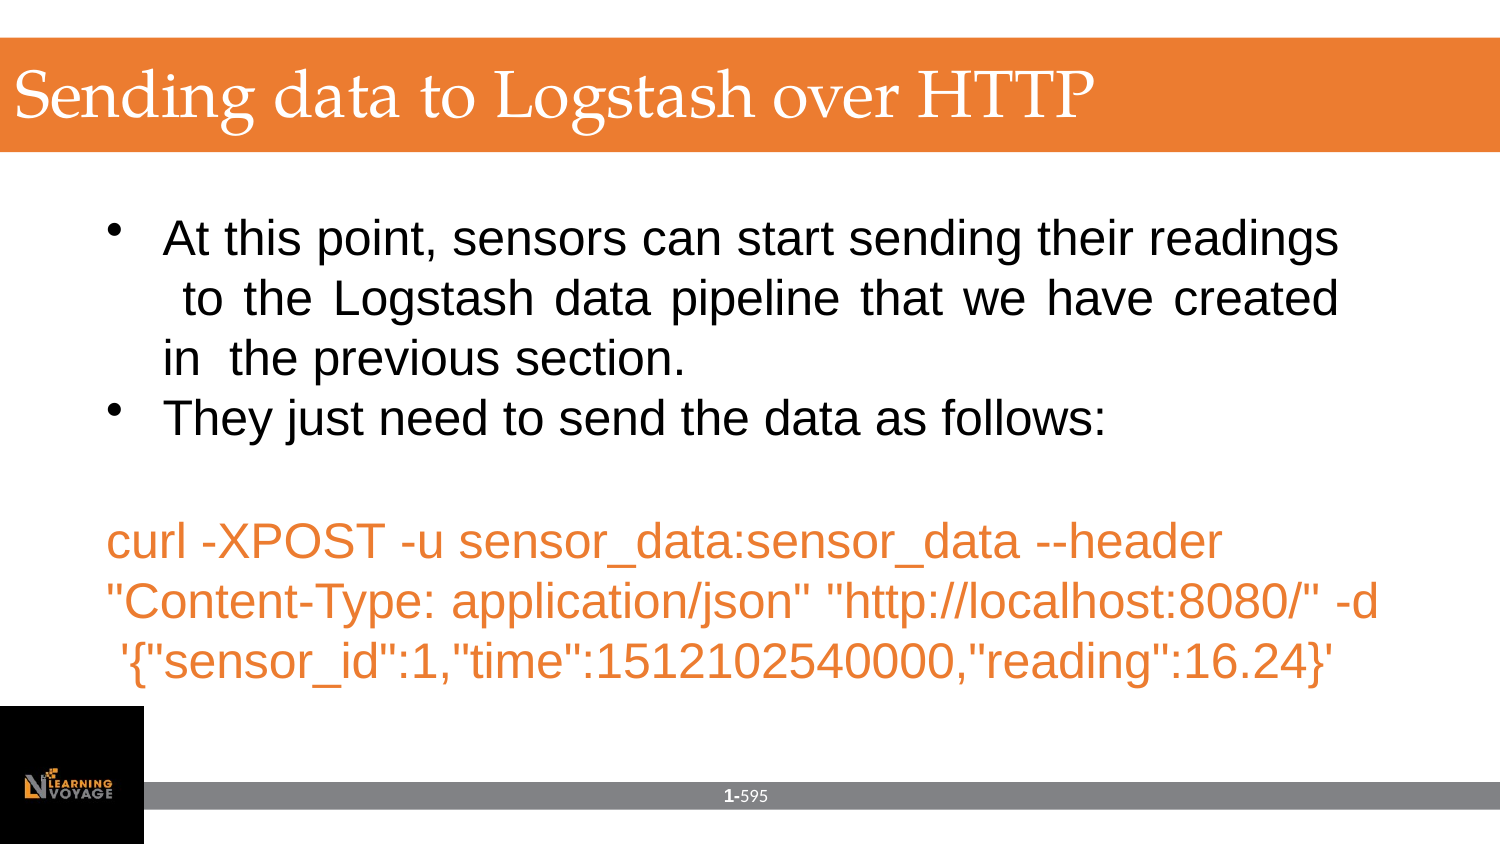

# Sending data to Logstash over HTTP
At this point, sensors can start sending their readings  to the Logstash data pipeline that we have created in  the previous section.
They just need to send the data as follows:

curl -XPOST -u sensor_data:sensor_data --header  "Content-Type: application/json" "http://localhost:8080/" -d  '{"sensor_id":1,"time":1512102540000,"reading":16.24}'
1-595